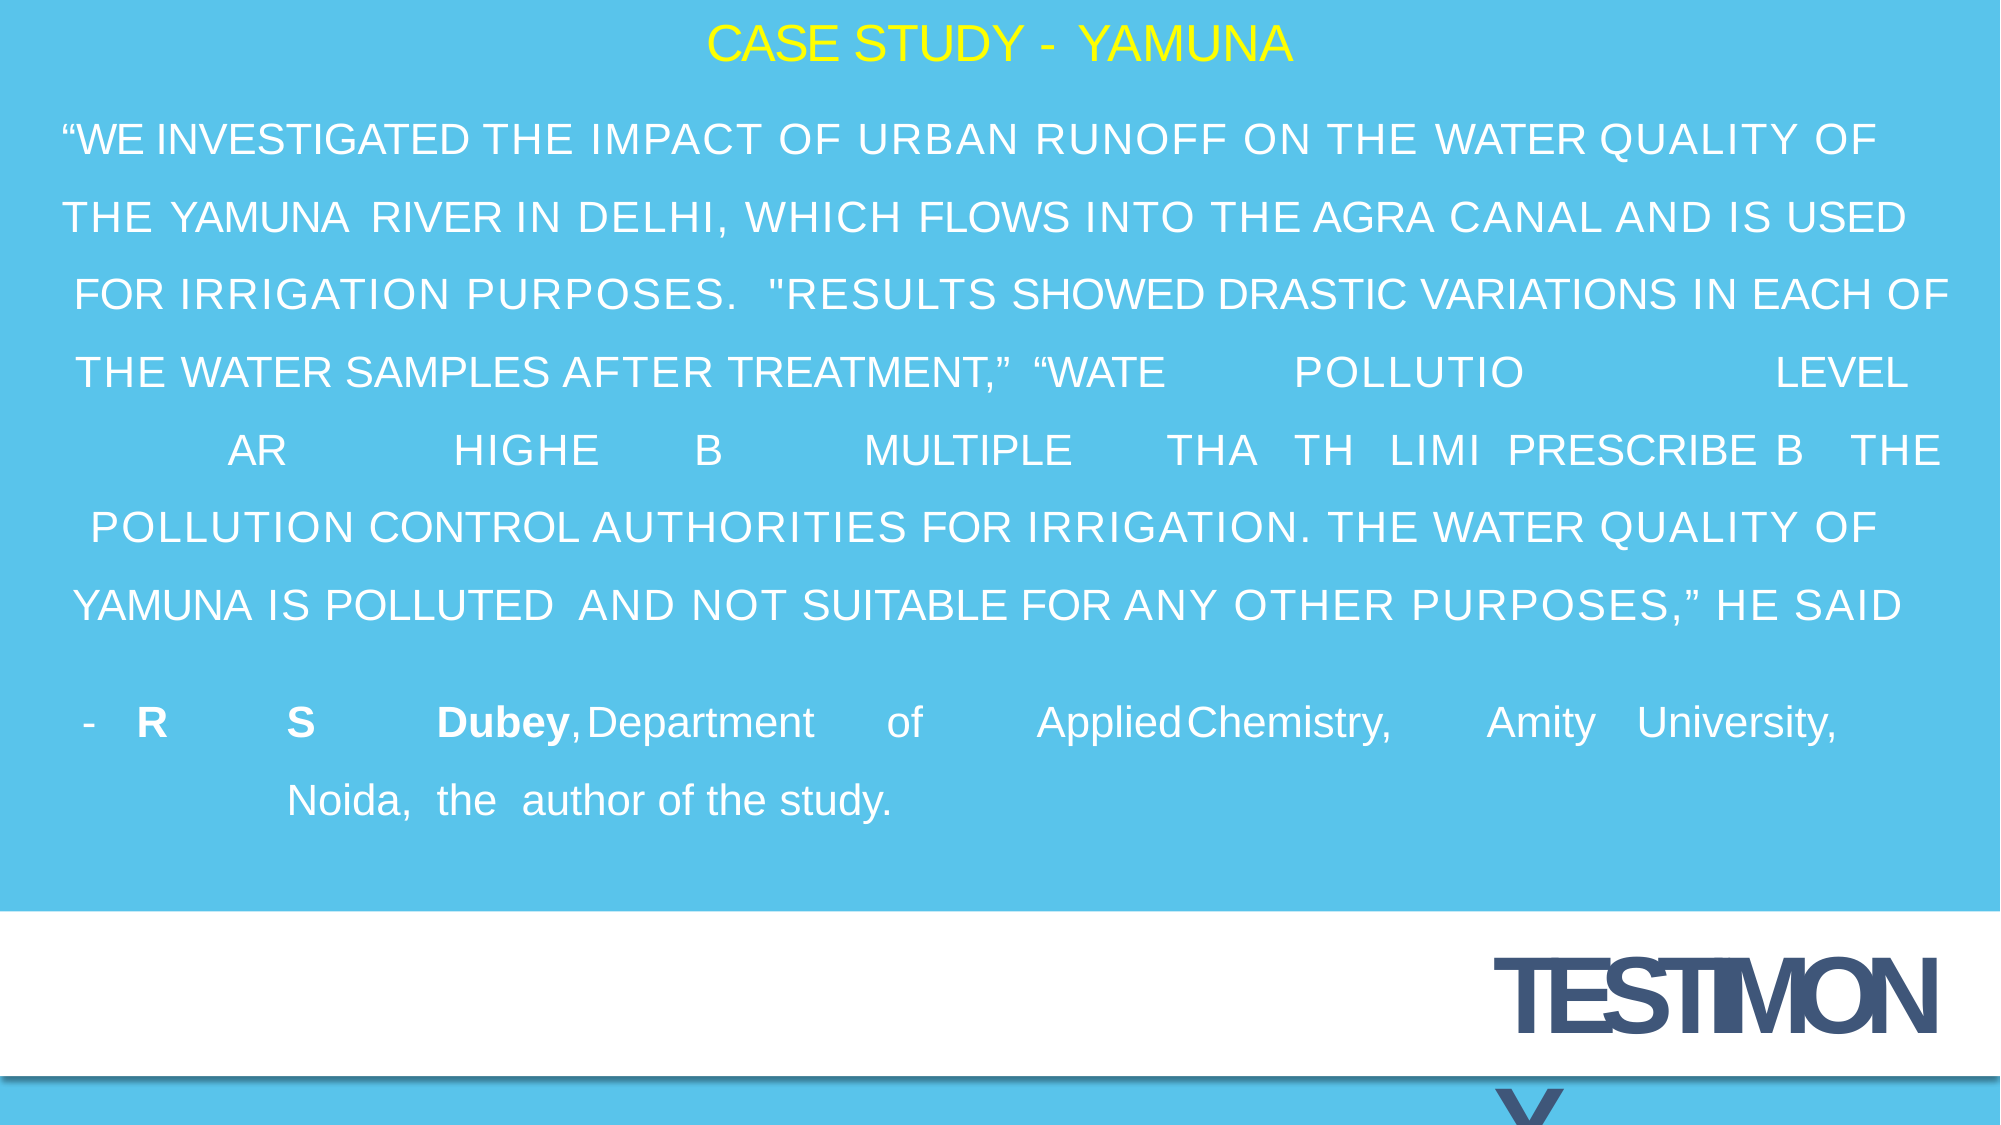

# CASE STUDY - YAMUNA
“We investigated the impact of urban runoff on the water quality of the Yamuna  River in Delhi, which ﬂows into the Agra canal and is used for irrigation purposes.  "Results showed drastic variations in each of the water samples after treatment,”  “Water	pollution	levels	are	higher	by	multiples	than	the	limit	prescribed	by	the  pollution control authorities for irrigation. The water quality of Yamuna is polluted  and not suitable for any other purposes,” he said.
-	R	S	Dubey,	Department	of	Applied	Chemistry,	Amity	University,	Noida,	the  author of the study.

TESTIMONY
6